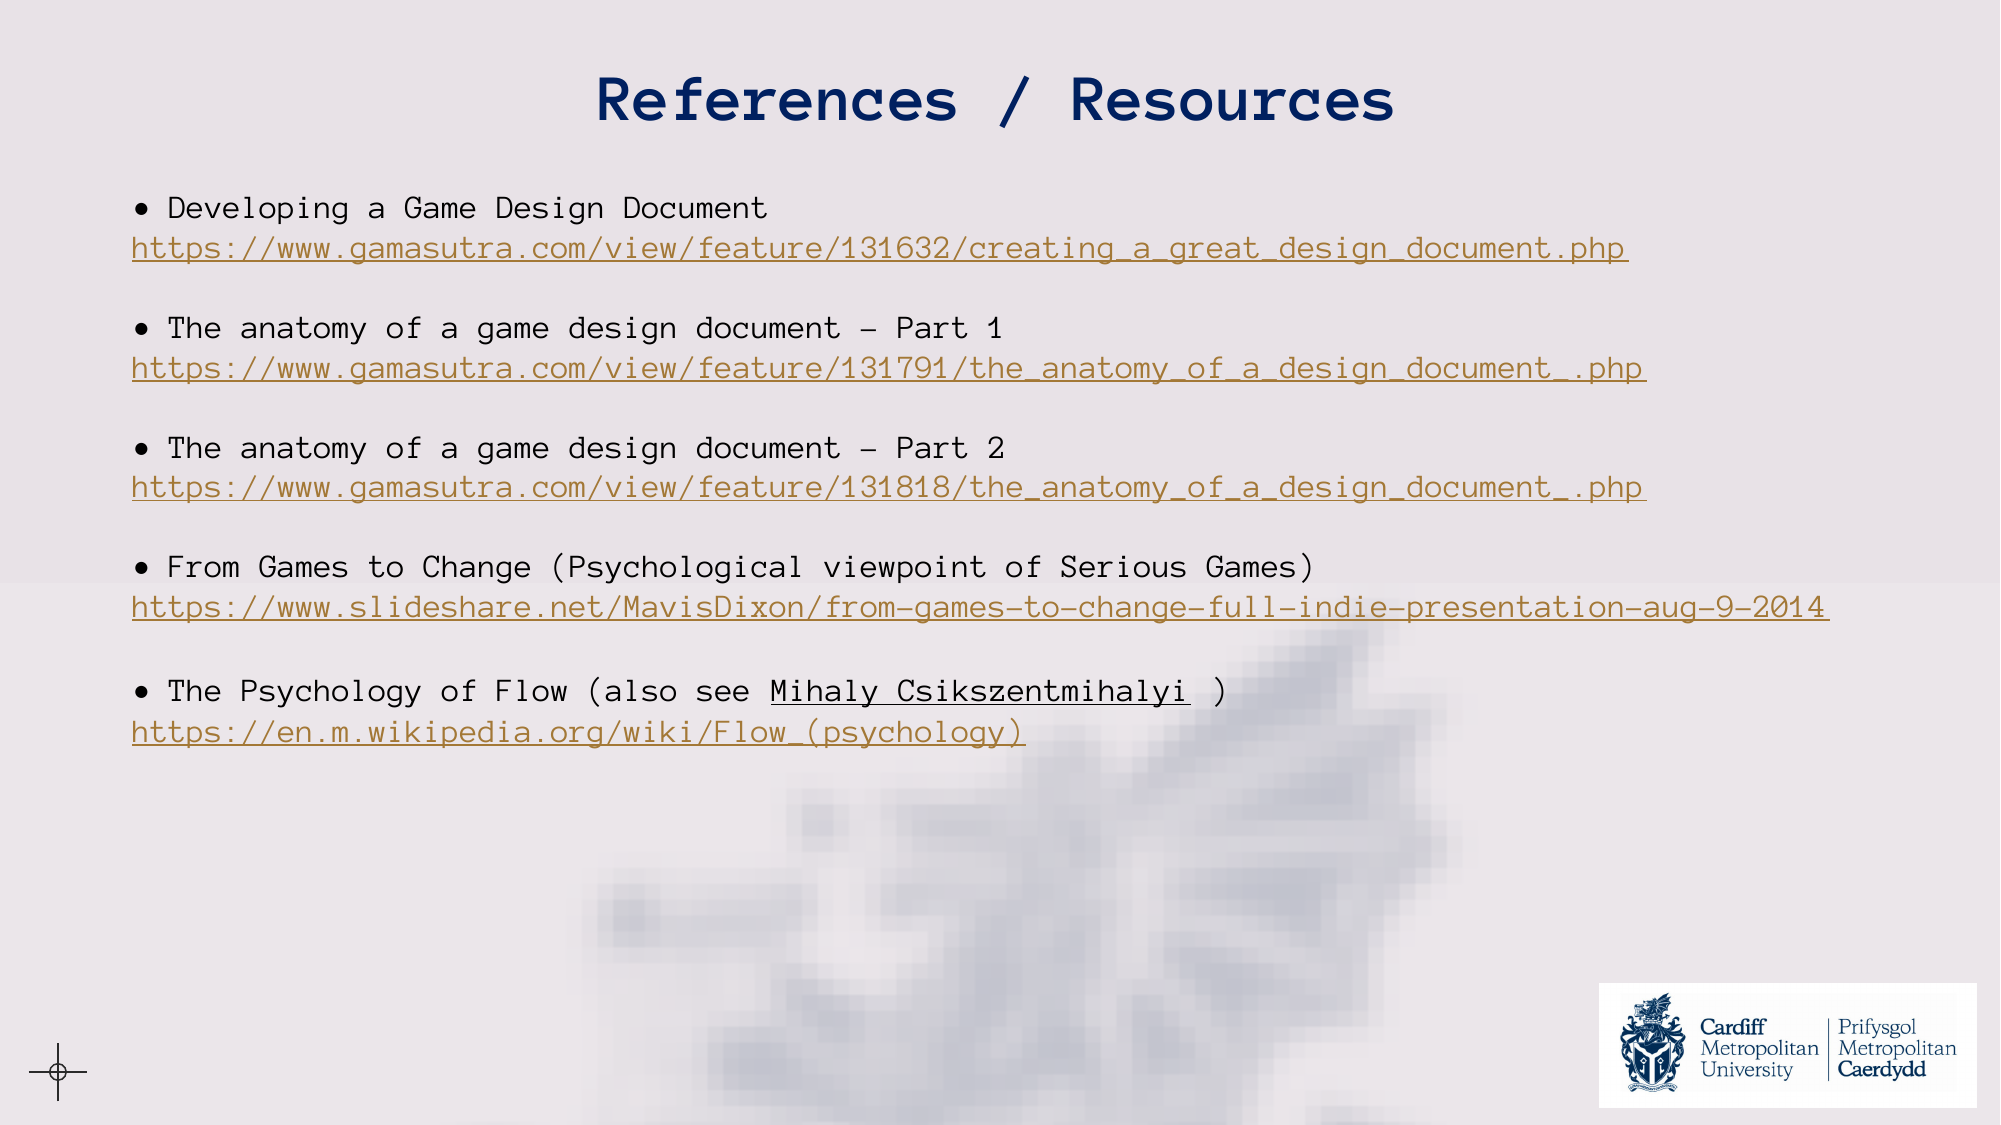

References / Resources
• Developing a Game Design Document
https://www.gamasutra.com/view/feature/131632/creating_a_great_design_document.php

• The anatomy of a game design document – Part 1
https://www.gamasutra.com/view/feature/131791/the_anatomy_of_a_design_document_.php

• The anatomy of a game design document – Part 2
https://www.gamasutra.com/view/feature/131818/the_anatomy_of_a_design_document_.php

• From Games to Change (Psychological viewpoint of Serious Games)
https://www.slideshare.net/MavisDixon/from-games-to-change-full-indie-presentation-aug-9-2014

• The Psychology of Flow (also see Mihaly Csikszentmihalyi )
https://en.m.wikipedia.org/wiki/Flow_(psychology)